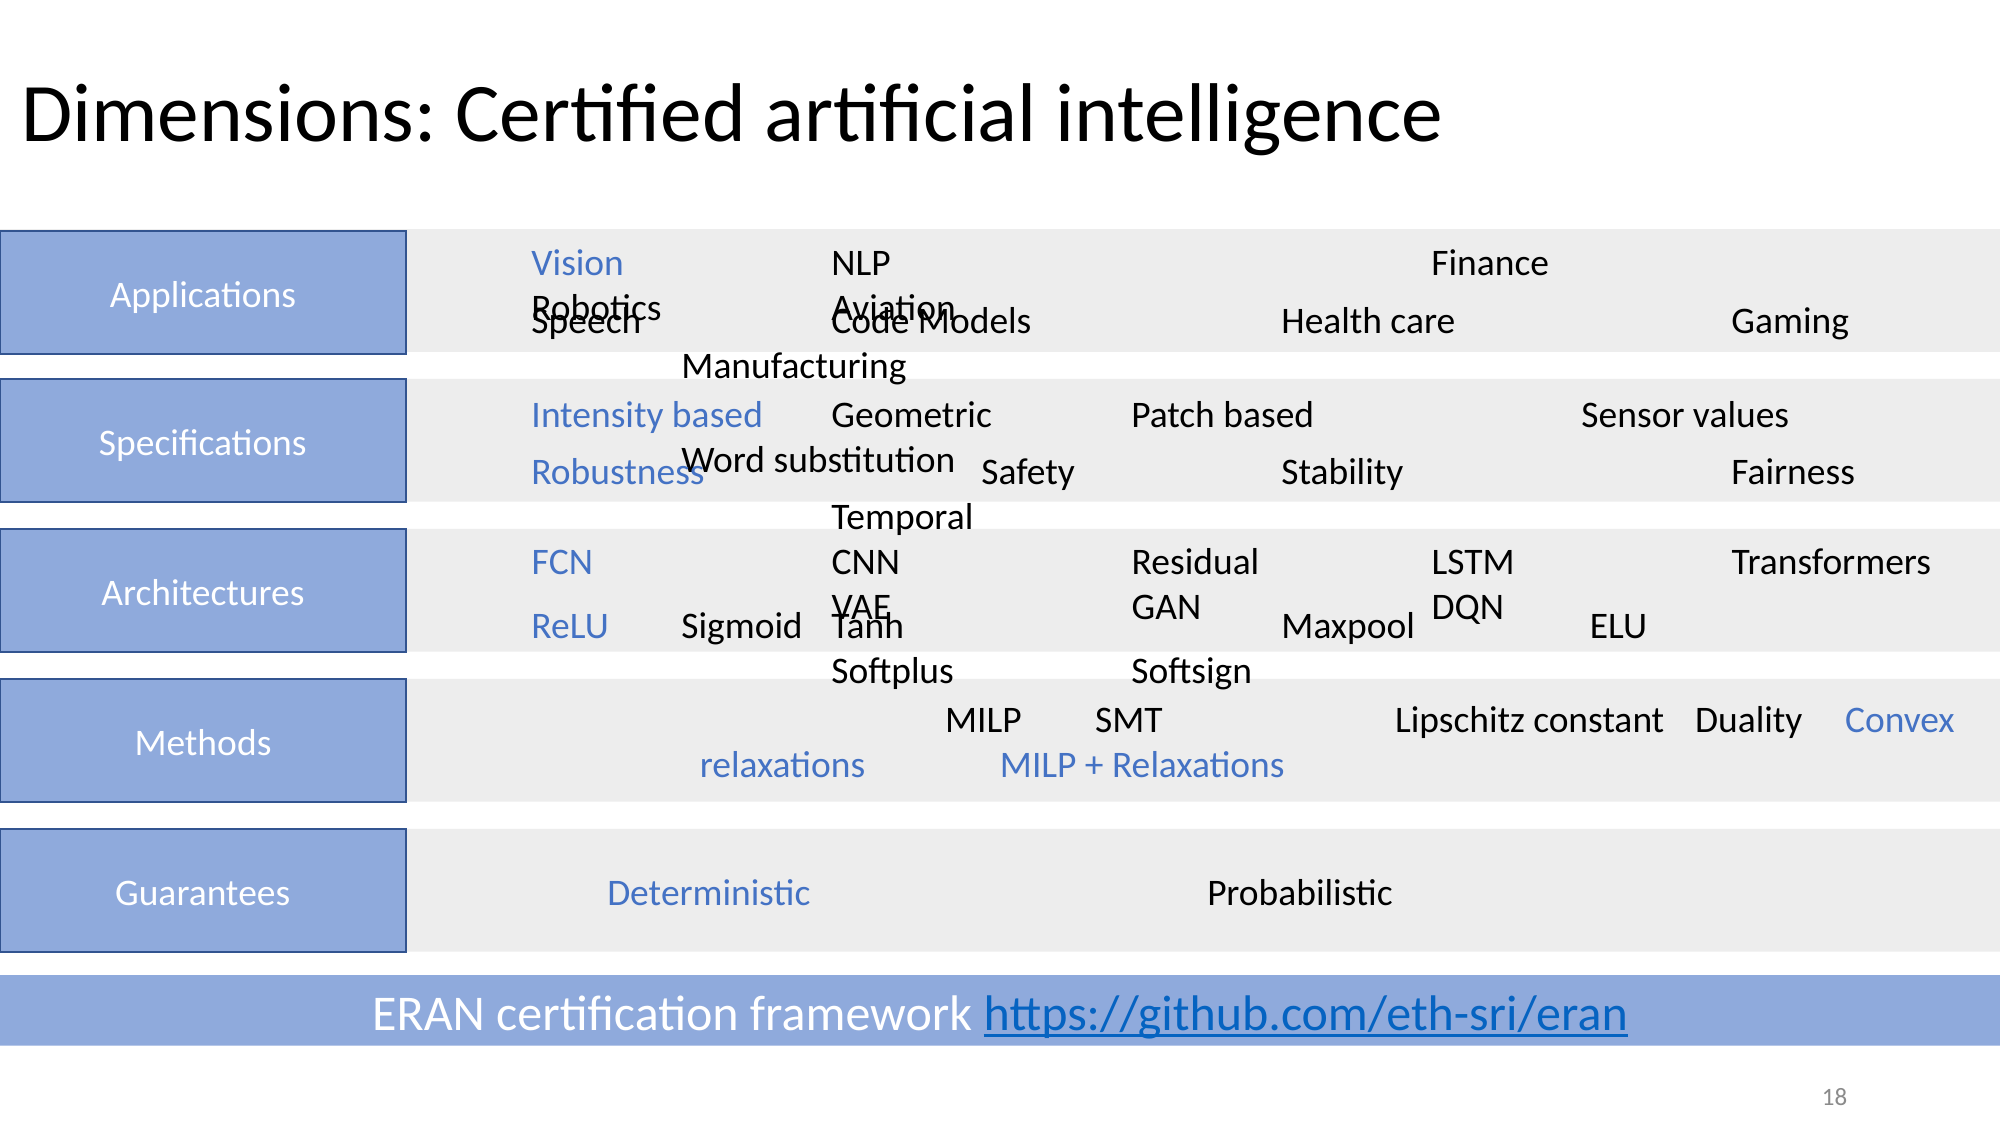

# Dimensions: Certified artificial intelligence

Vision		NLP				Finance			Robotics		Aviation
Applications
Speech		Code Models		Health care		Gaming		Manufacturing

Specifications
Intensity based	Geometric	Patch based		Sensor values		Word substitution
Robustness		Safety		Stability			Fairness			Temporal

Architectures
FCN		CNN		Residual		LSTM		Transformers		VAE		GAN		DQN
ReLU	Sigmoid	Tanh			Maxpool		 ELU				Softplus		Softsign

						MILP	SMT		Lipschitz constant 	Duality 	Convex relaxations	MILP + Relaxations

Methods

Deterministic			Probabilistic

Guarantees
ERAN certification framework https://github.com/eth-sri/eran
18